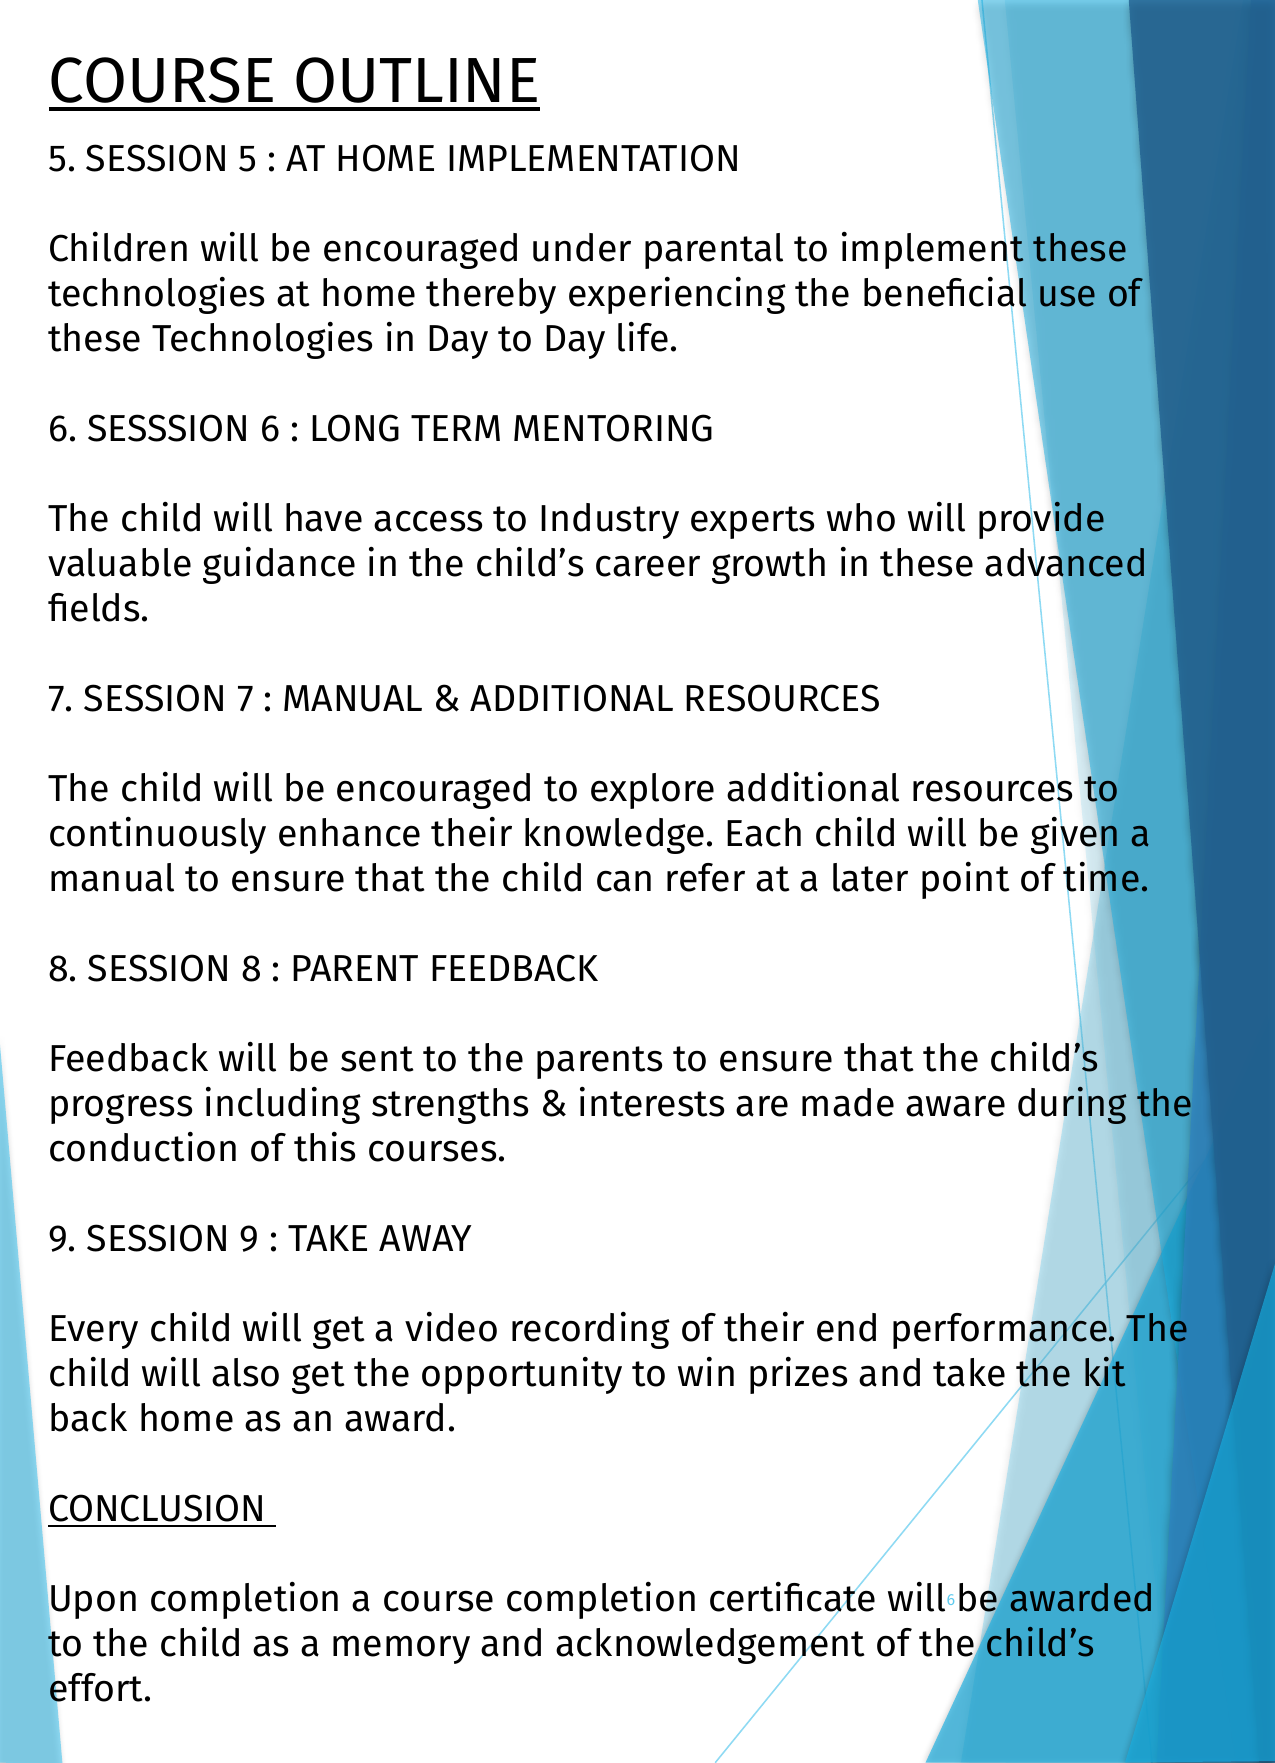

# COURSE OUTLINE
5. SESSION 5 : AT HOME IMPLEMENTATION

Children will be encouraged under parental to implement these
technologies at home thereby experiencing the beneficial use of these Technologies in Day to Day life.

6. SESSSION 6 : LONG TERM MENTORING

The child will have access to Industry experts who will provide valuable guidance in the child’s career growth in these advanced fields.

7. SESSION 7 : MANUAL & ADDITIONAL RESOURCES

The child will be encouraged to explore additional resources to continuously enhance their knowledge. Each child will be given a manual to ensure that the child can refer at a later point of time.

8. SESSION 8 : PARENT FEEDBACK

Feedback will be sent to the parents to ensure that the child’s progress including strengths & interests are made aware during the conduction of this courses.

9. SESSION 9 : TAKE AWAY

Every child will get a video recording of their end performance. The child will also get the opportunity to win prizes and take the kit back home as an award.

CONCLUSION

Upon completion a course completion certificate will be awarded to the child as a memory and acknowledgement of the child’s effort.
6